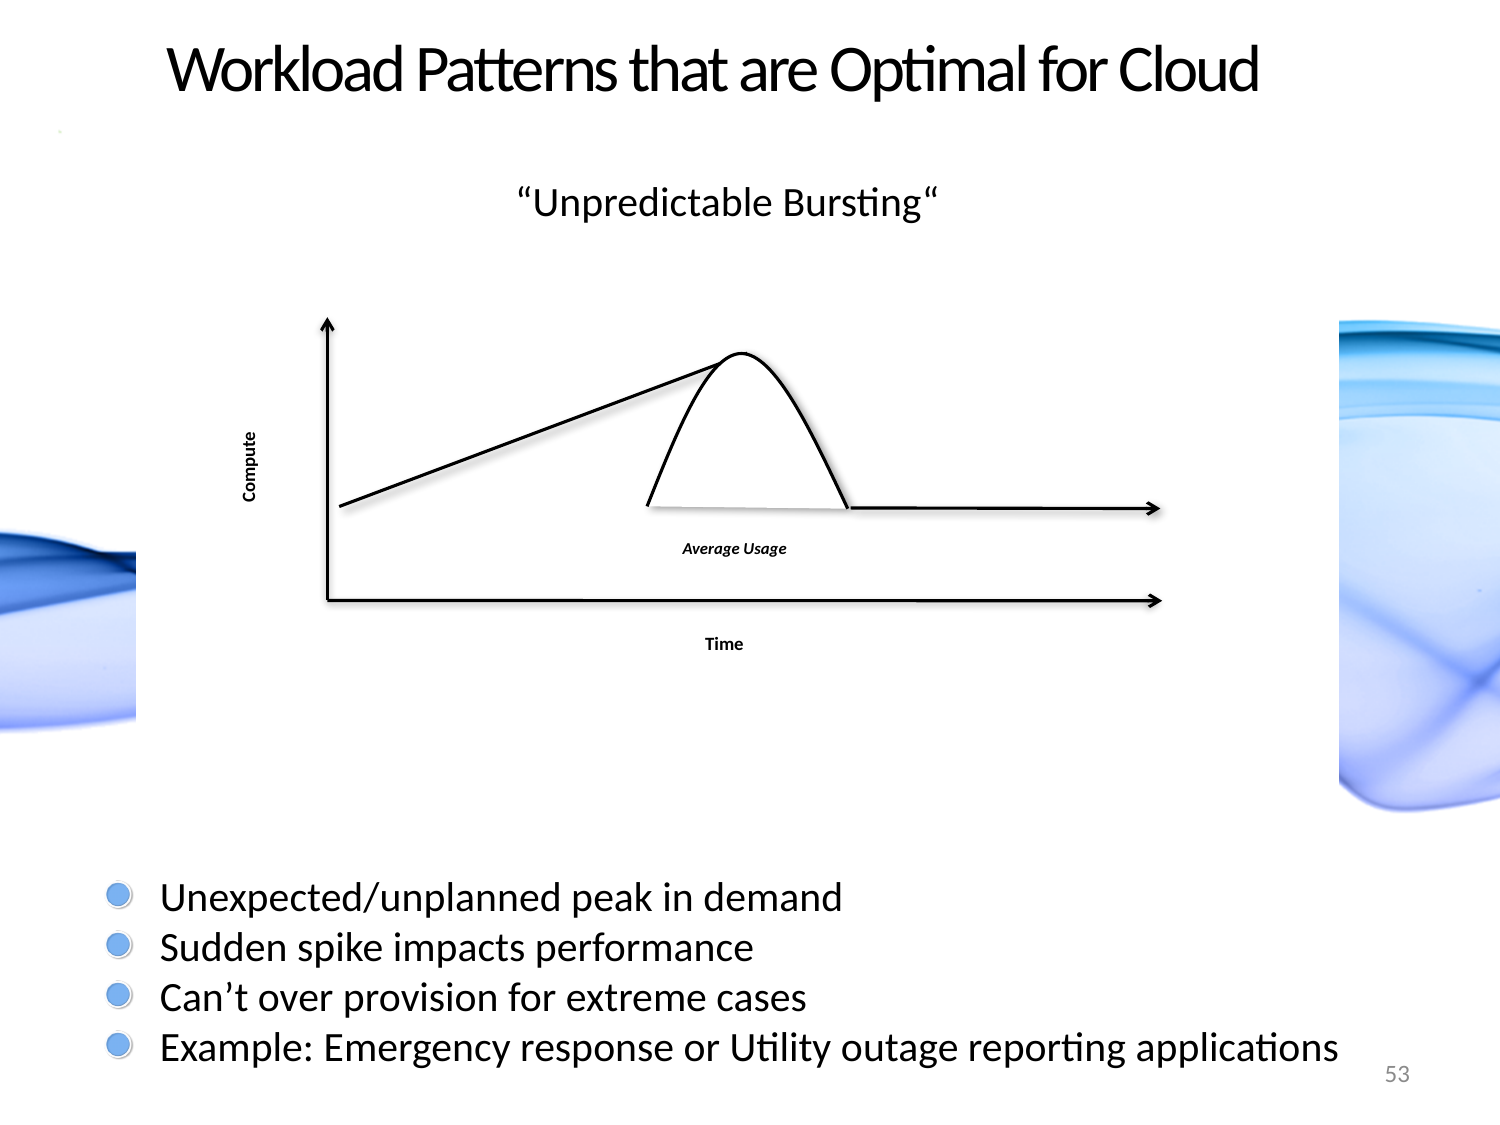

Workload Patterns that are Optimal for Cloud

“Unpredictable Bursting“

Compute
Average Usage
Time
Unexpected/unplanned peak in demand
Sudden spike impacts performance
Can’t over provision for extreme cases
Example: Emergency response or Utility outage reporting applications
53